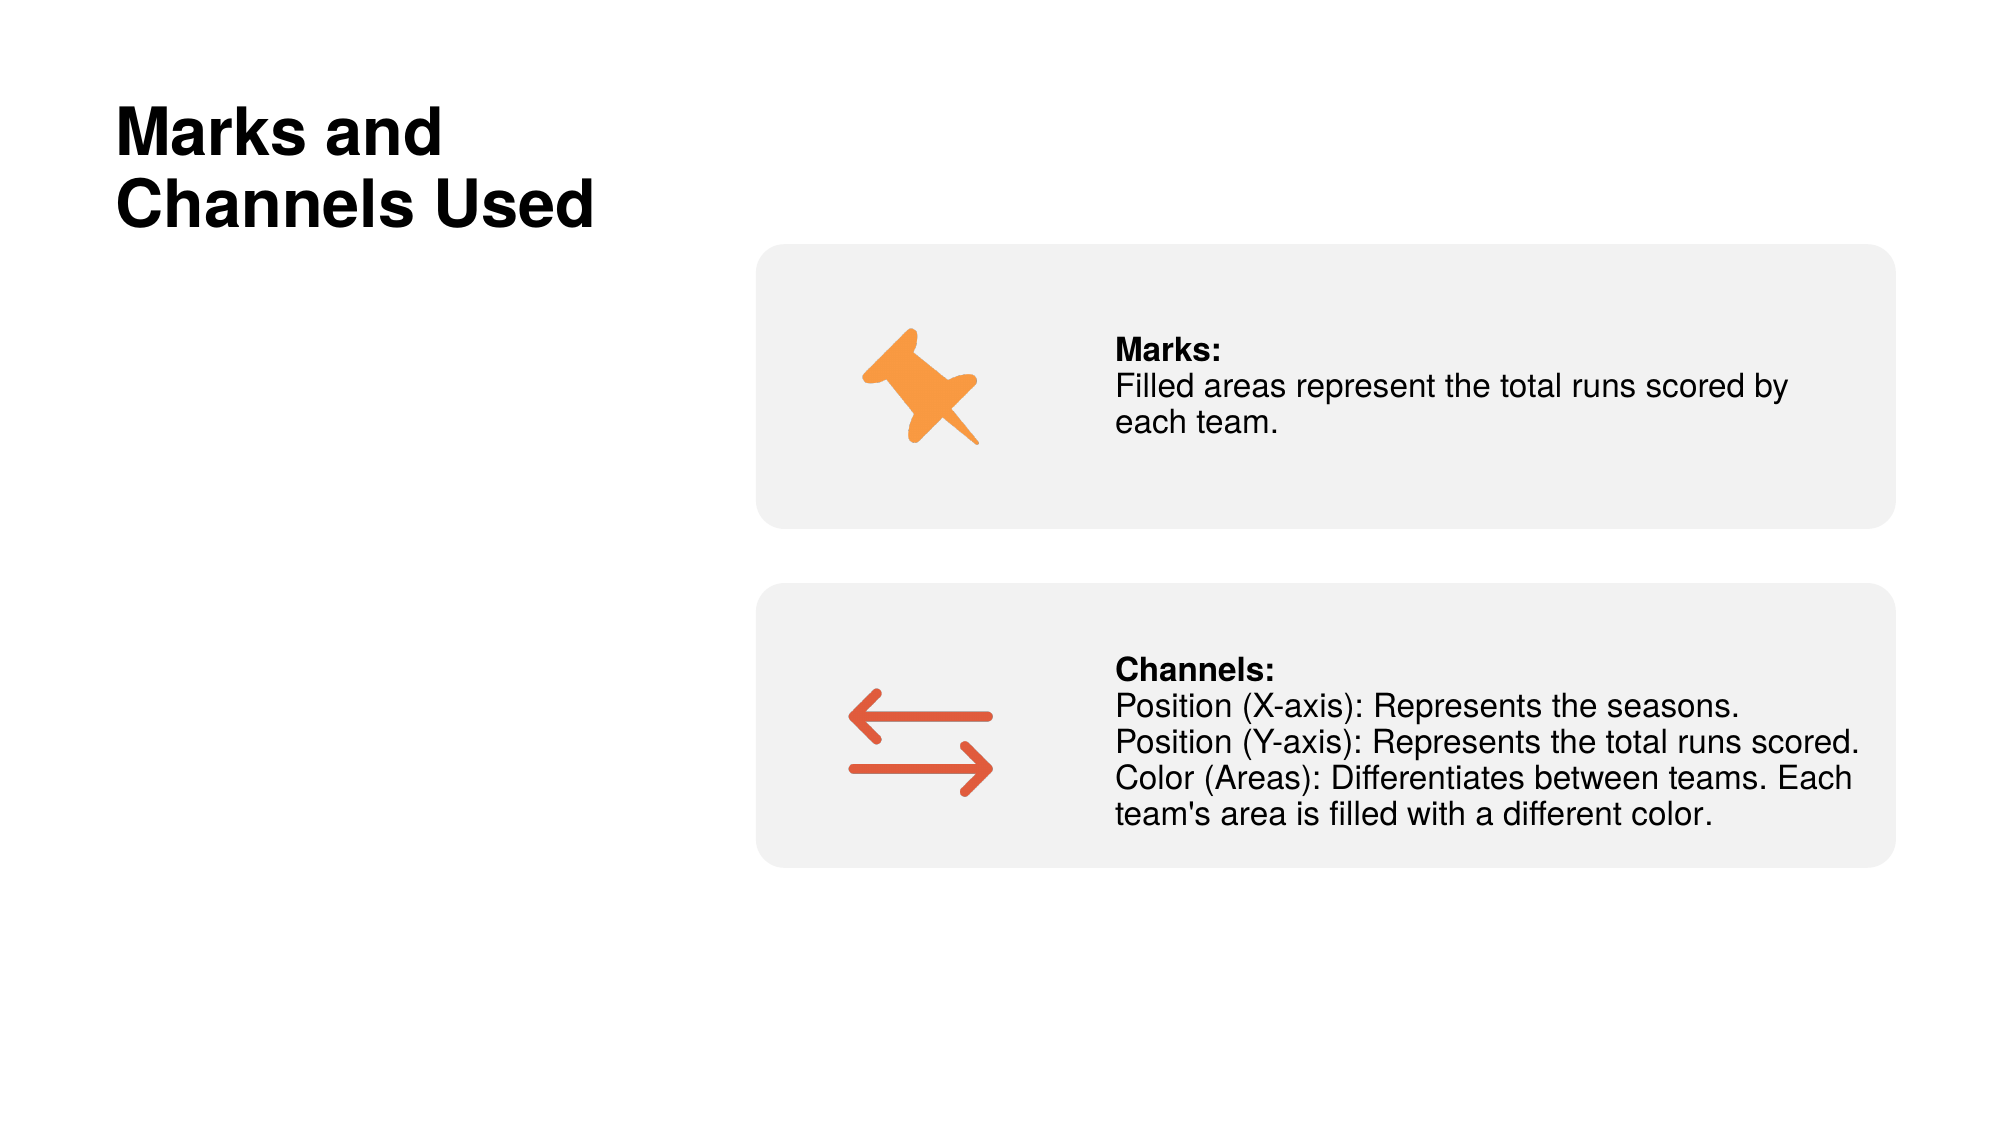

# Marks and Channels Used
Marks:
Filled areas represent the total runs scored by each team.
Channels:
Position (X-axis): Represents the seasons.
Position (Y-axis): Represents the total runs scored.
Color (Areas): Differentiates between teams. Each team's area is filled with a different color.